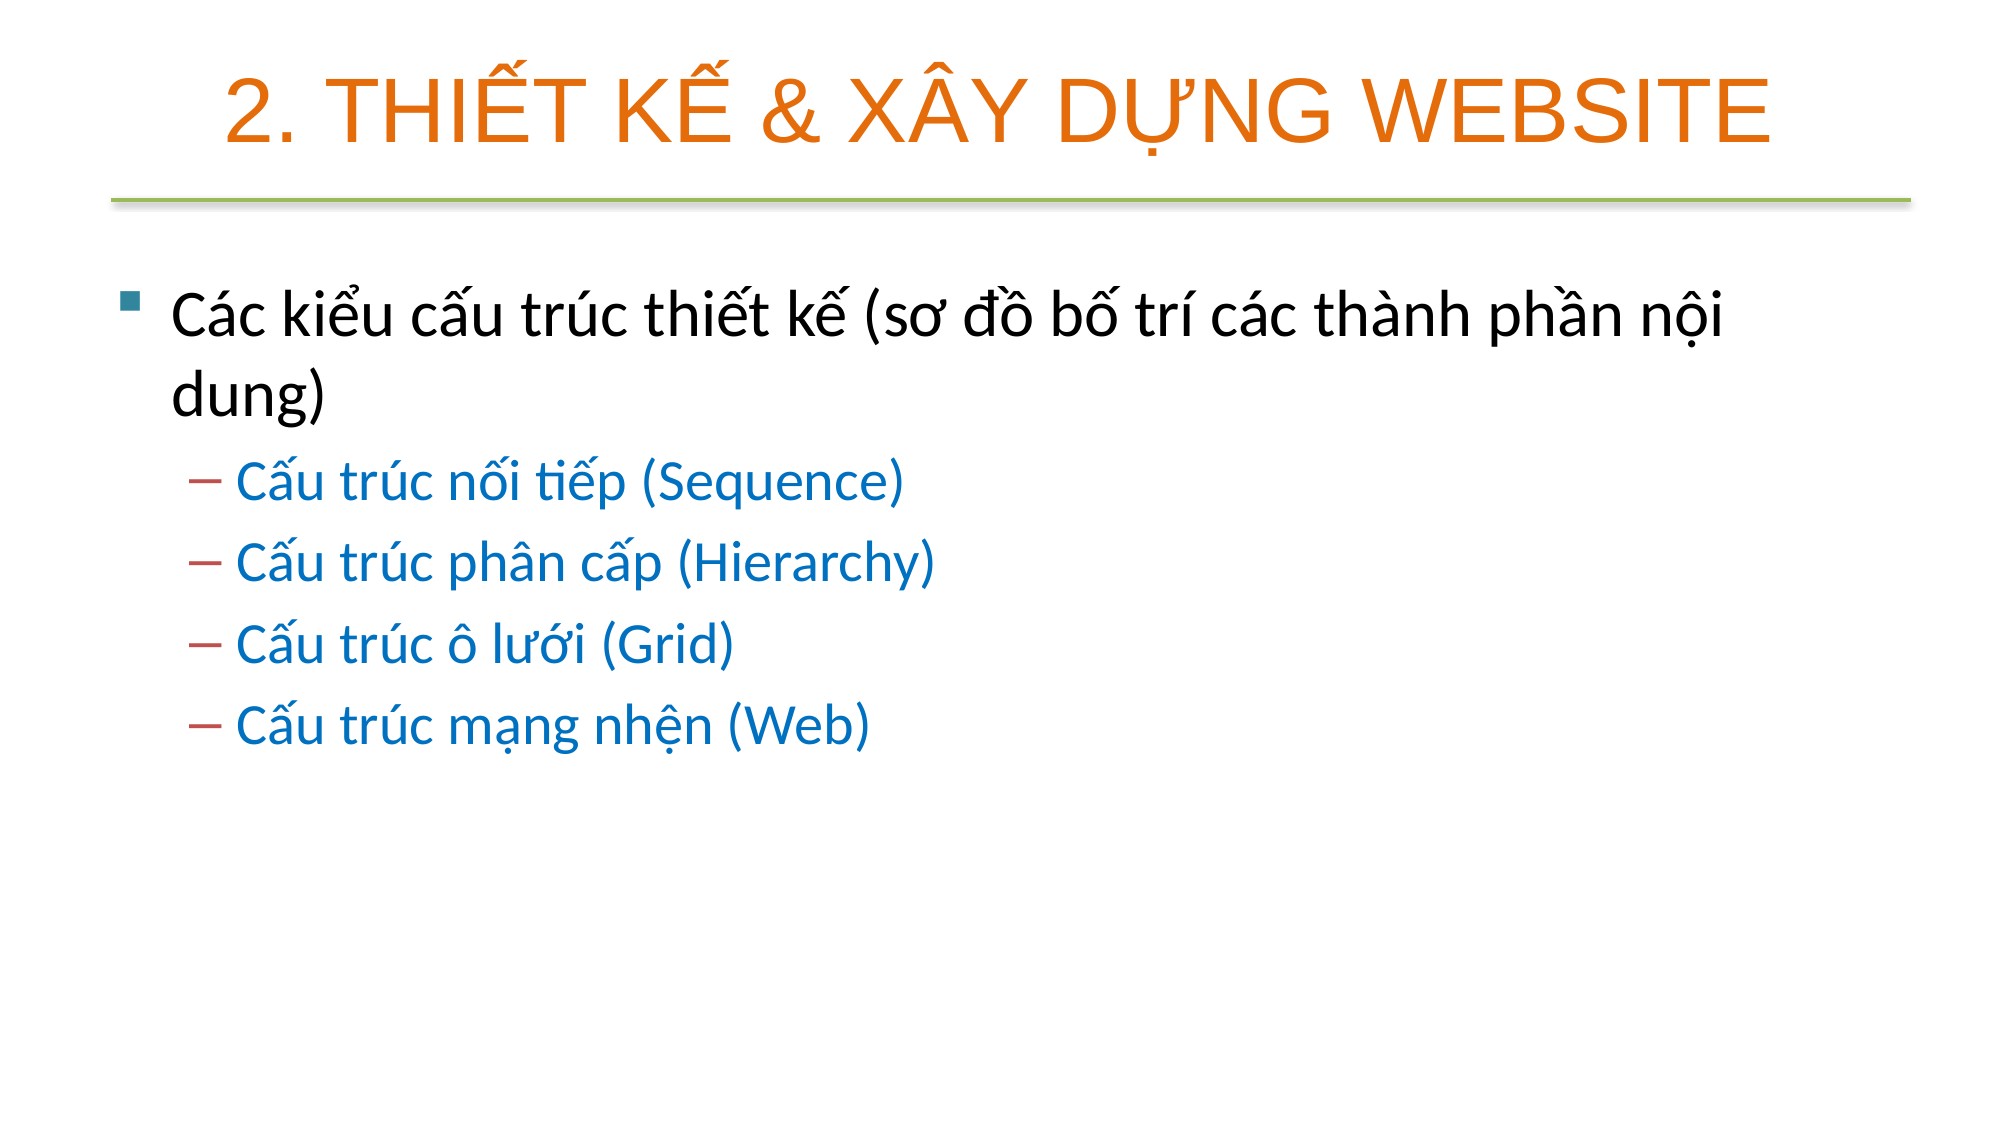

# 2. THIẾT KẾ & XÂY DỰNG WEBSITE
Các kiểu cấu trúc thiết kế (sơ đồ bố trí các thành phần nội dung)
Cấu trúc nối tiếp (Sequence)
Cấu trúc phân cấp (Hierarchy)
Cấu trúc ô lưới (Grid)
Cấu trúc mạng nhện (Web)